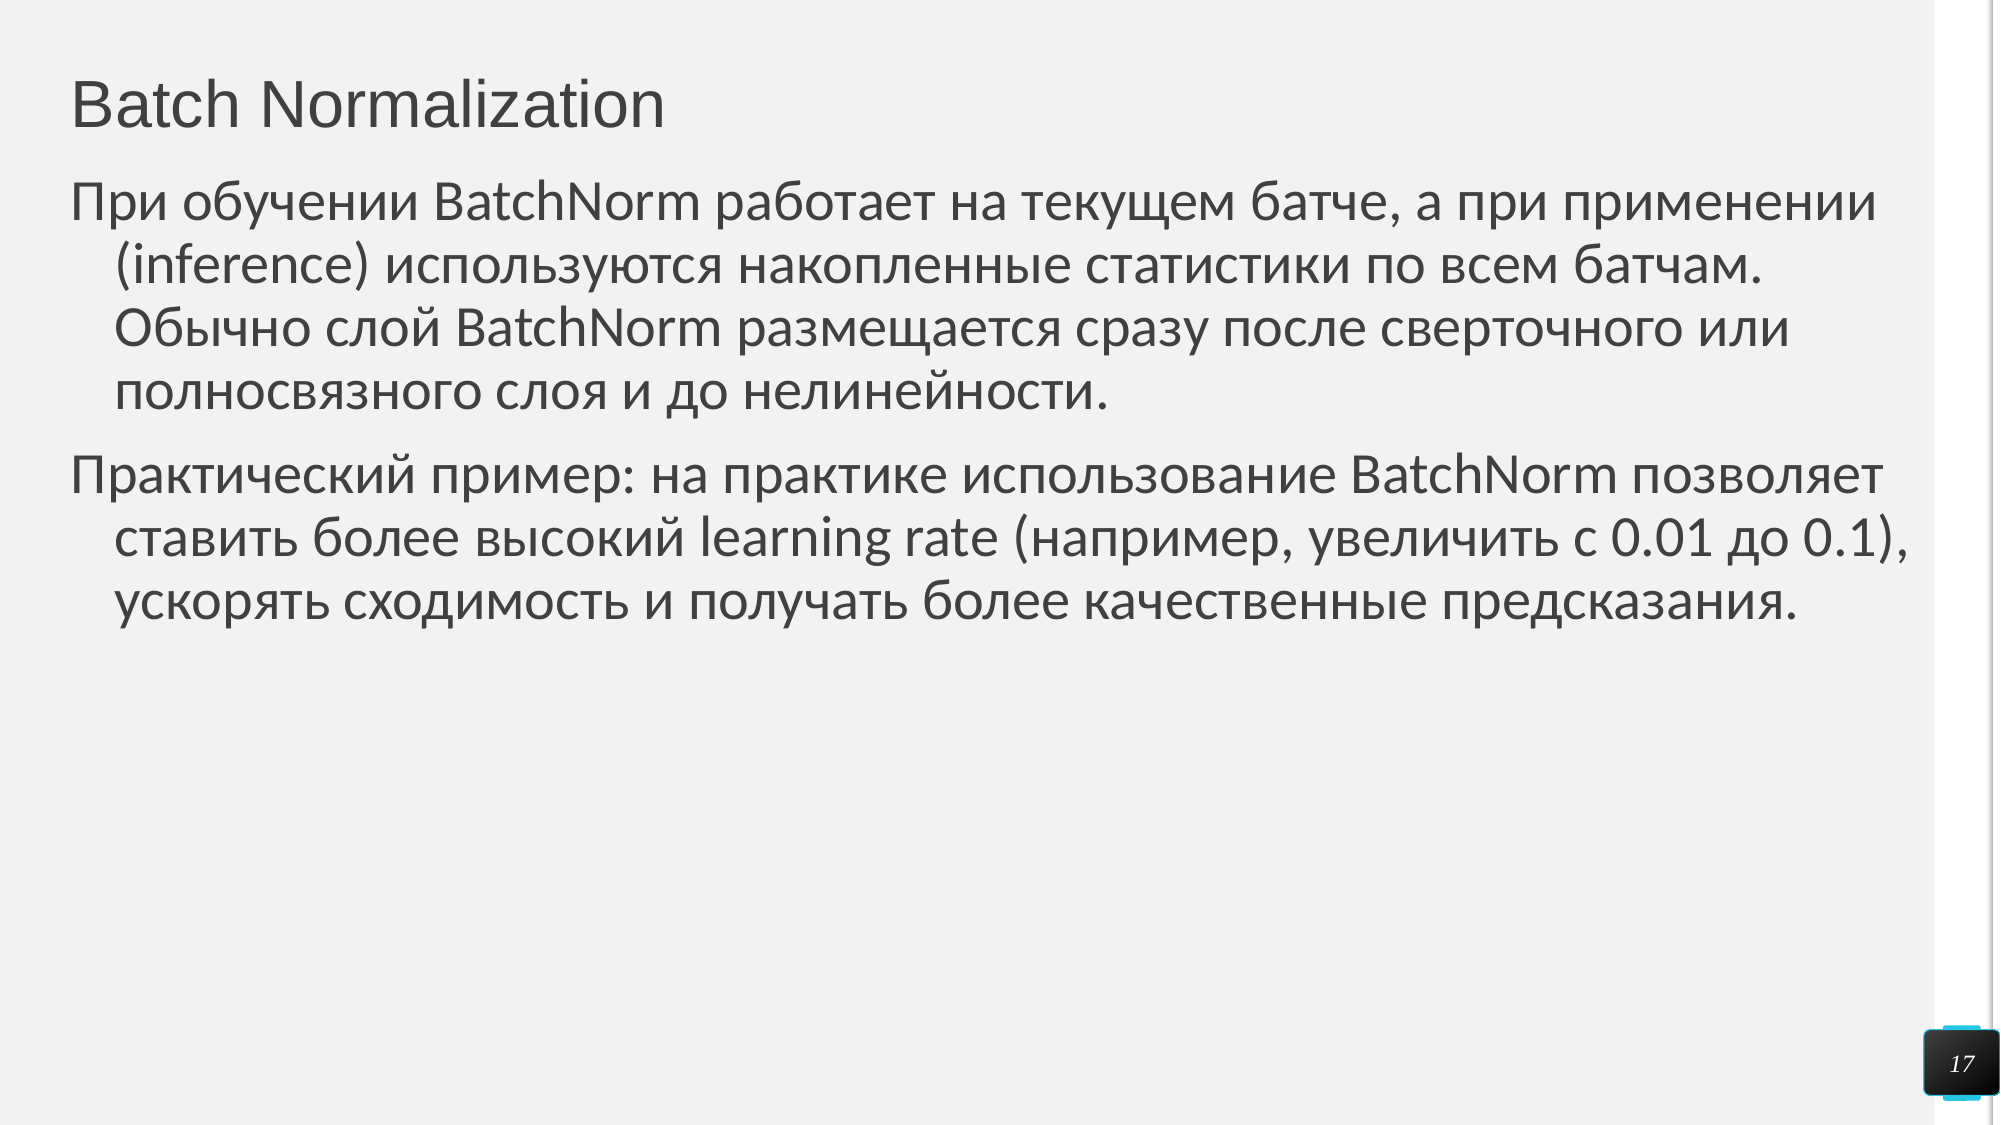

# Batch Normalization
При обучении BatchNorm работает на текущем батче, а при применении (inference) используются накопленные статистики по всем батчам. Обычно слой BatchNorm размещается сразу после сверточного или полносвязного слоя и до нелинейности.
Практический пример: на практике использование BatchNorm позволяет ставить более высокий learning rate (например, увеличить с 0.01 до 0.1), ускорять сходимость и получать более качественные предсказания.

17